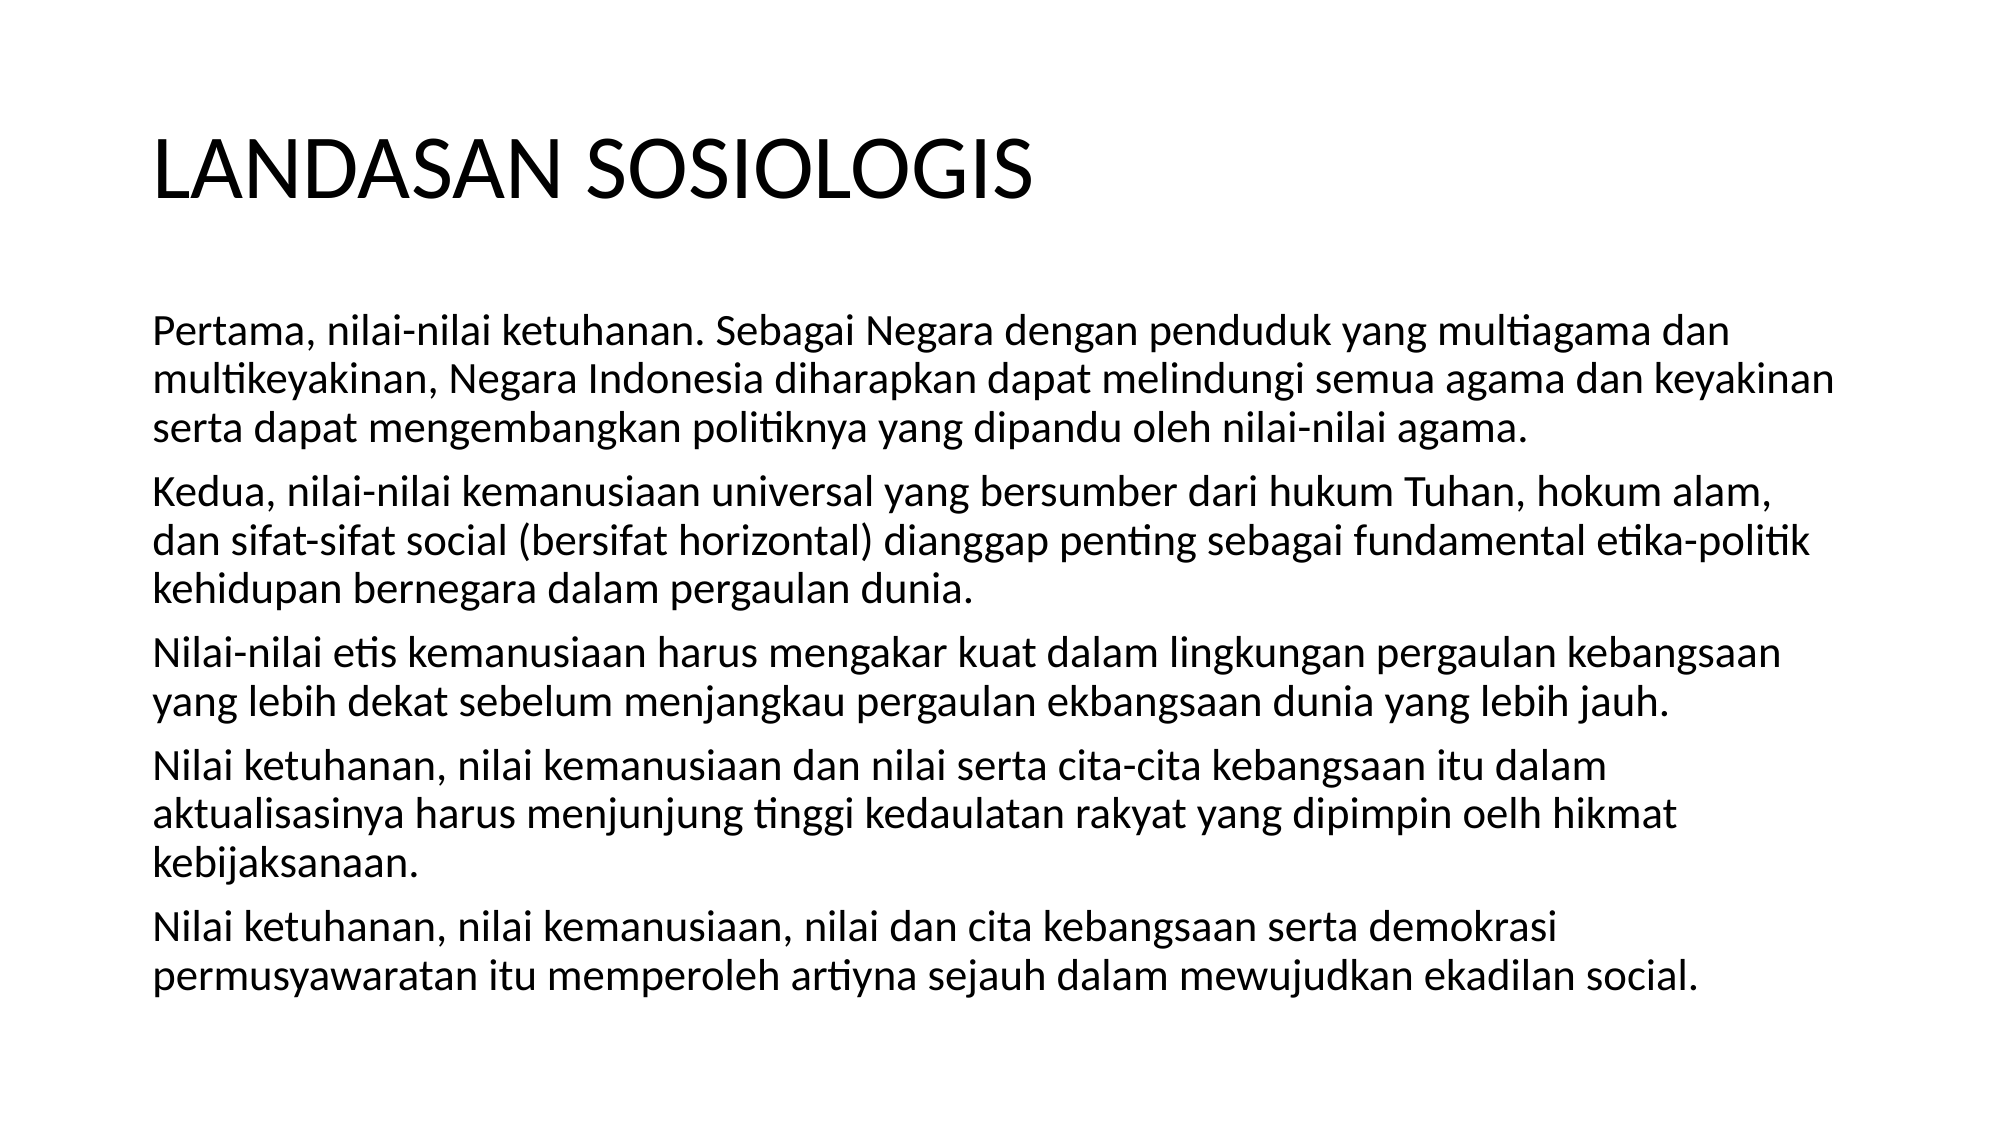

# LANDASAN SOSIOLOGIS
Pertama, nilai-nilai ketuhanan. Sebagai Negara dengan penduduk yang multiagama dan multikeyakinan, Negara Indonesia diharapkan dapat melindungi semua agama dan keyakinan serta dapat mengembangkan politiknya yang dipandu oleh nilai-nilai agama.
Kedua, nilai-nilai kemanusiaan universal yang bersumber dari hukum Tuhan, hokum alam, dan sifat-sifat social (bersifat horizontal) dianggap penting sebagai fundamental etika-politik kehidupan bernegara dalam pergaulan dunia.
Nilai-nilai etis kemanusiaan harus mengakar kuat dalam lingkungan pergaulan kebangsaan yang lebih dekat sebelum menjangkau pergaulan ekbangsaan dunia yang lebih jauh.
Nilai ketuhanan, nilai kemanusiaan dan nilai serta cita-cita kebangsaan itu dalam aktualisasinya harus menjunjung tinggi kedaulatan rakyat yang dipimpin oelh hikmat kebijaksanaan.
Nilai ketuhanan, nilai kemanusiaan, nilai dan cita kebangsaan serta demokrasi permusyawaratan itu memperoleh artiyna sejauh dalam mewujudkan ekadilan social.